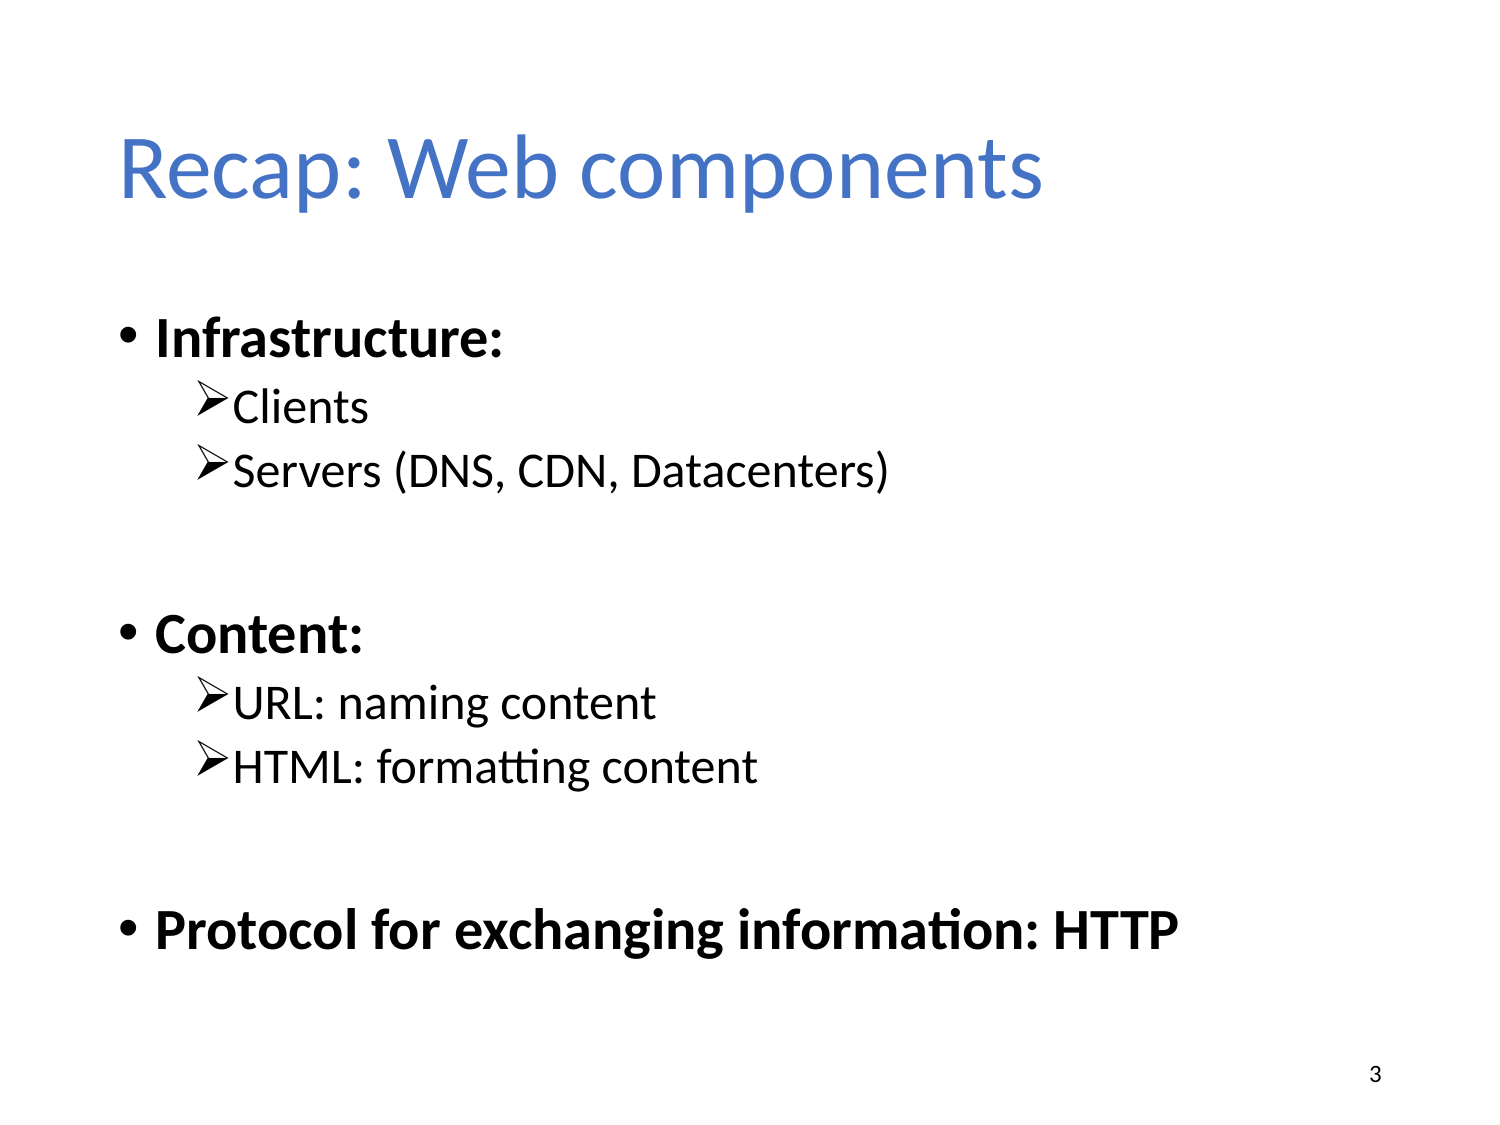

# Recap: Web components
Infrastructure:
Clients
Servers (DNS, CDN, Datacenters)

Content:
URL: naming content
HTML: formatting content

Protocol for exchanging information: HTTP
3